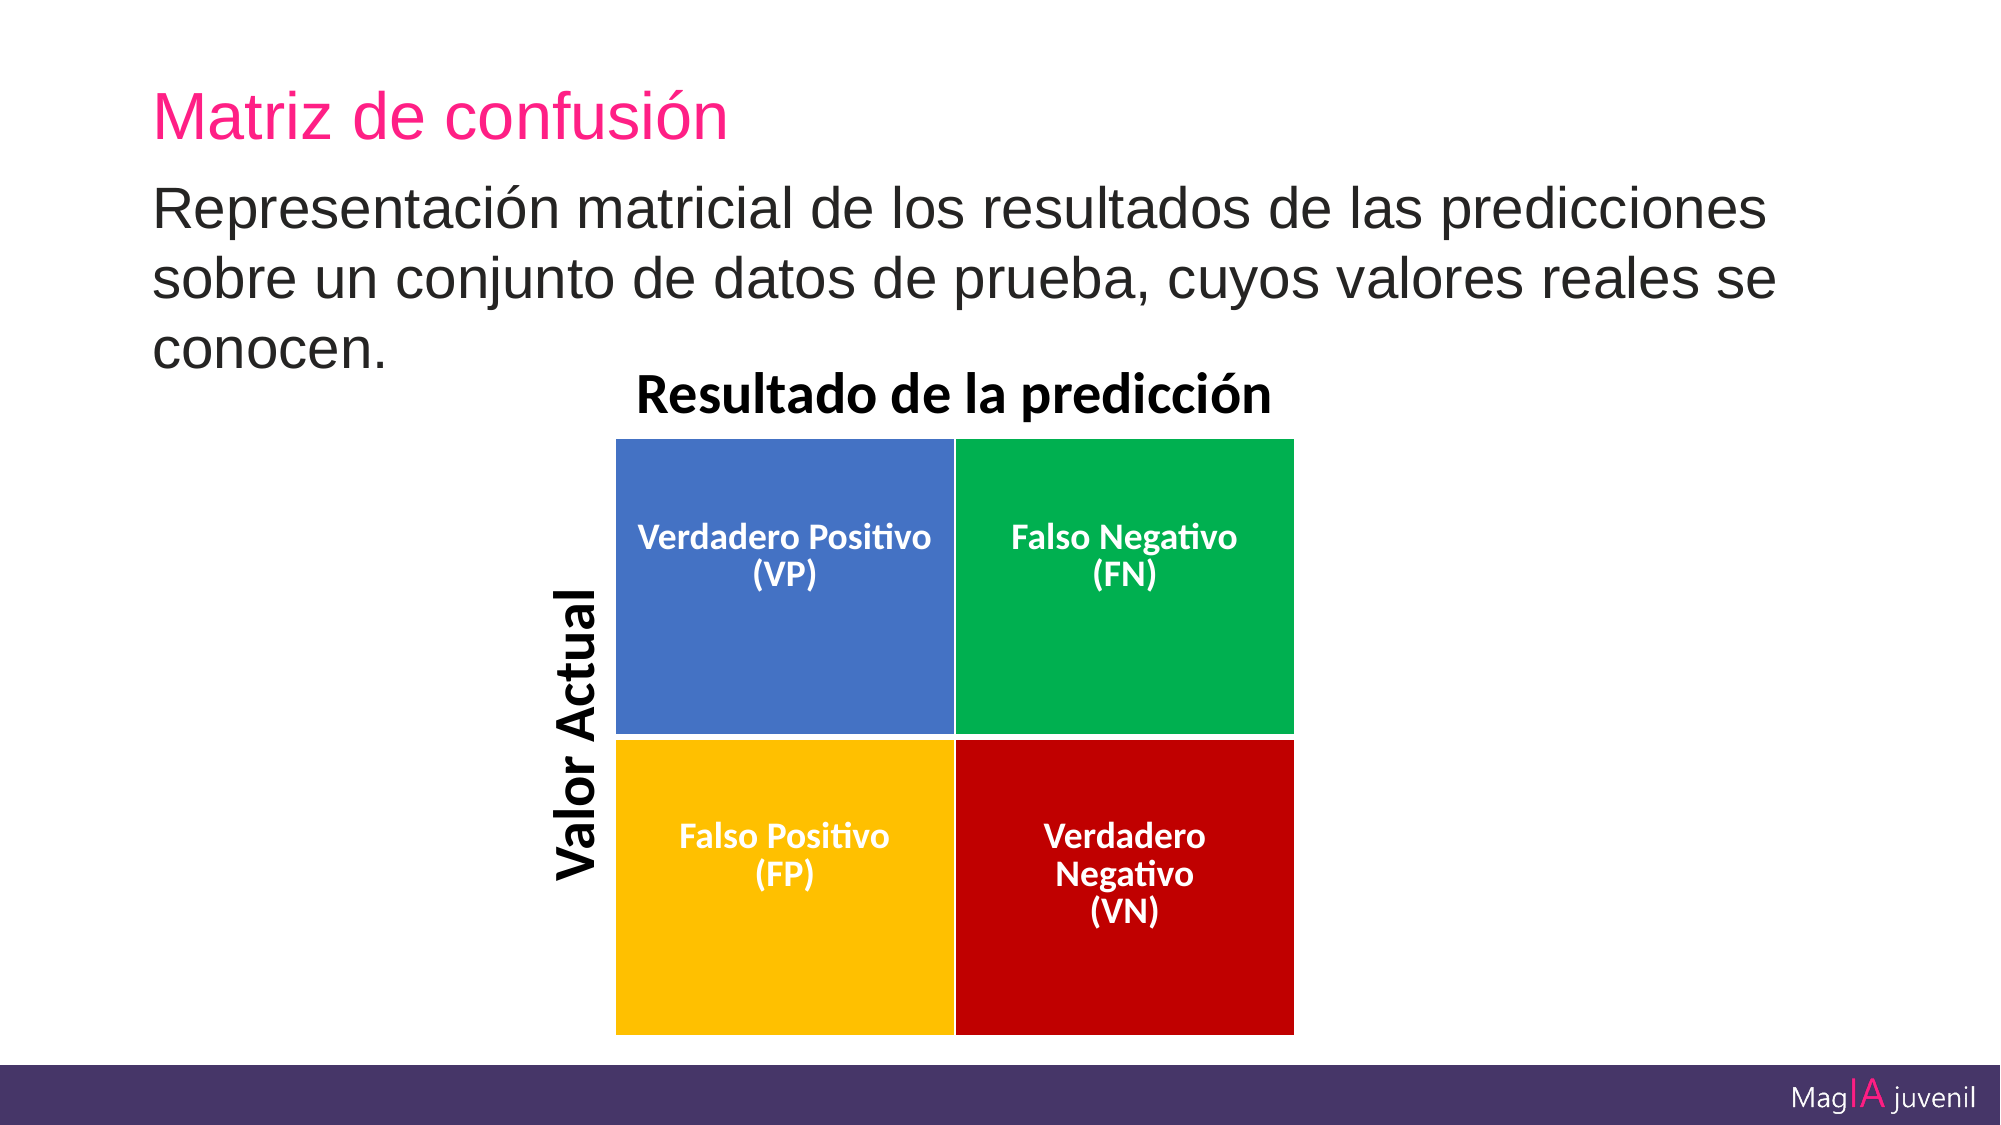

# Matriz de confusión
Representación matricial de los resultados de las predicciones sobre un conjunto de datos de prueba, cuyos valores reales se conocen.
Resultado de la predicción
| Verdadero Positivo (VP) | Falso Negativo (FN) |
| --- | --- |
| Falso Positivo (FP) | Verdadero Negativo (VN) |
Valor Actual